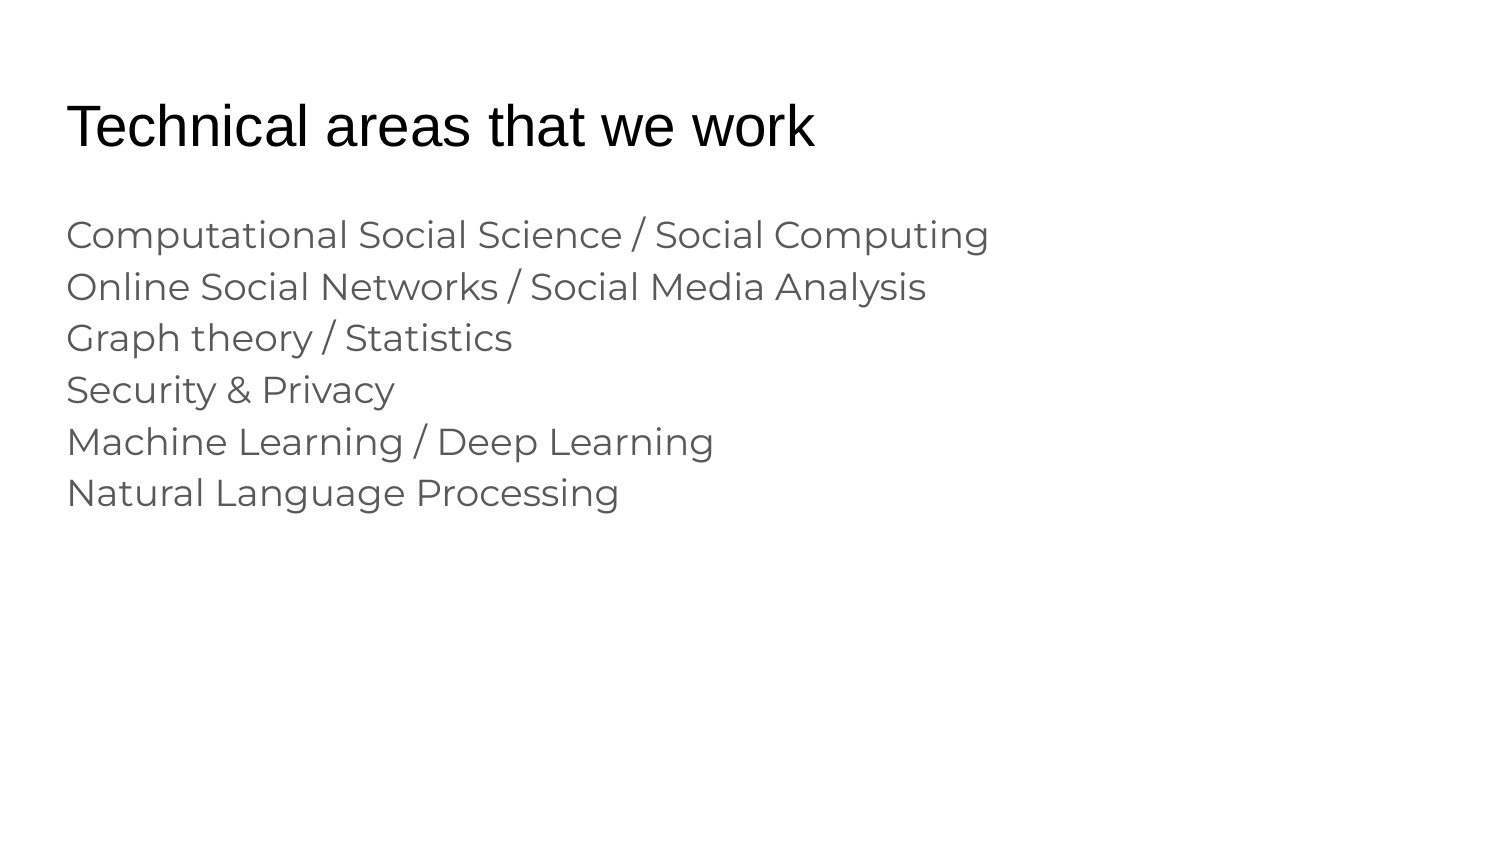

# Technical areas that we work
Computational Social Science / Social Computing
Online Social Networks / Social Media Analysis
Graph theory / Statistics
Security & Privacy
Machine Learning / Deep Learning
Natural Language Processing